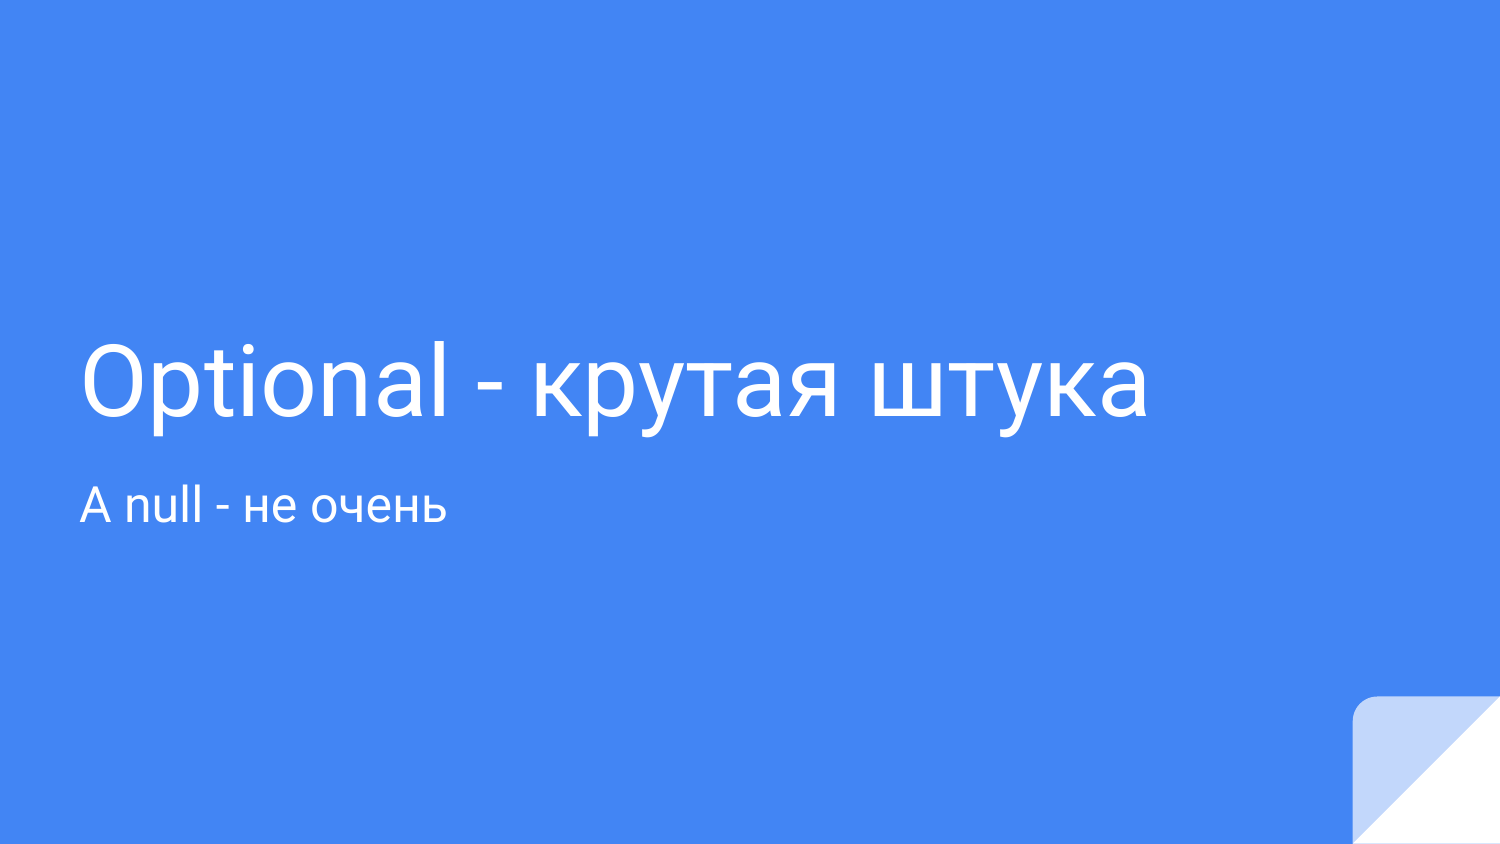

# Optional - крутая штука
A null - не очень